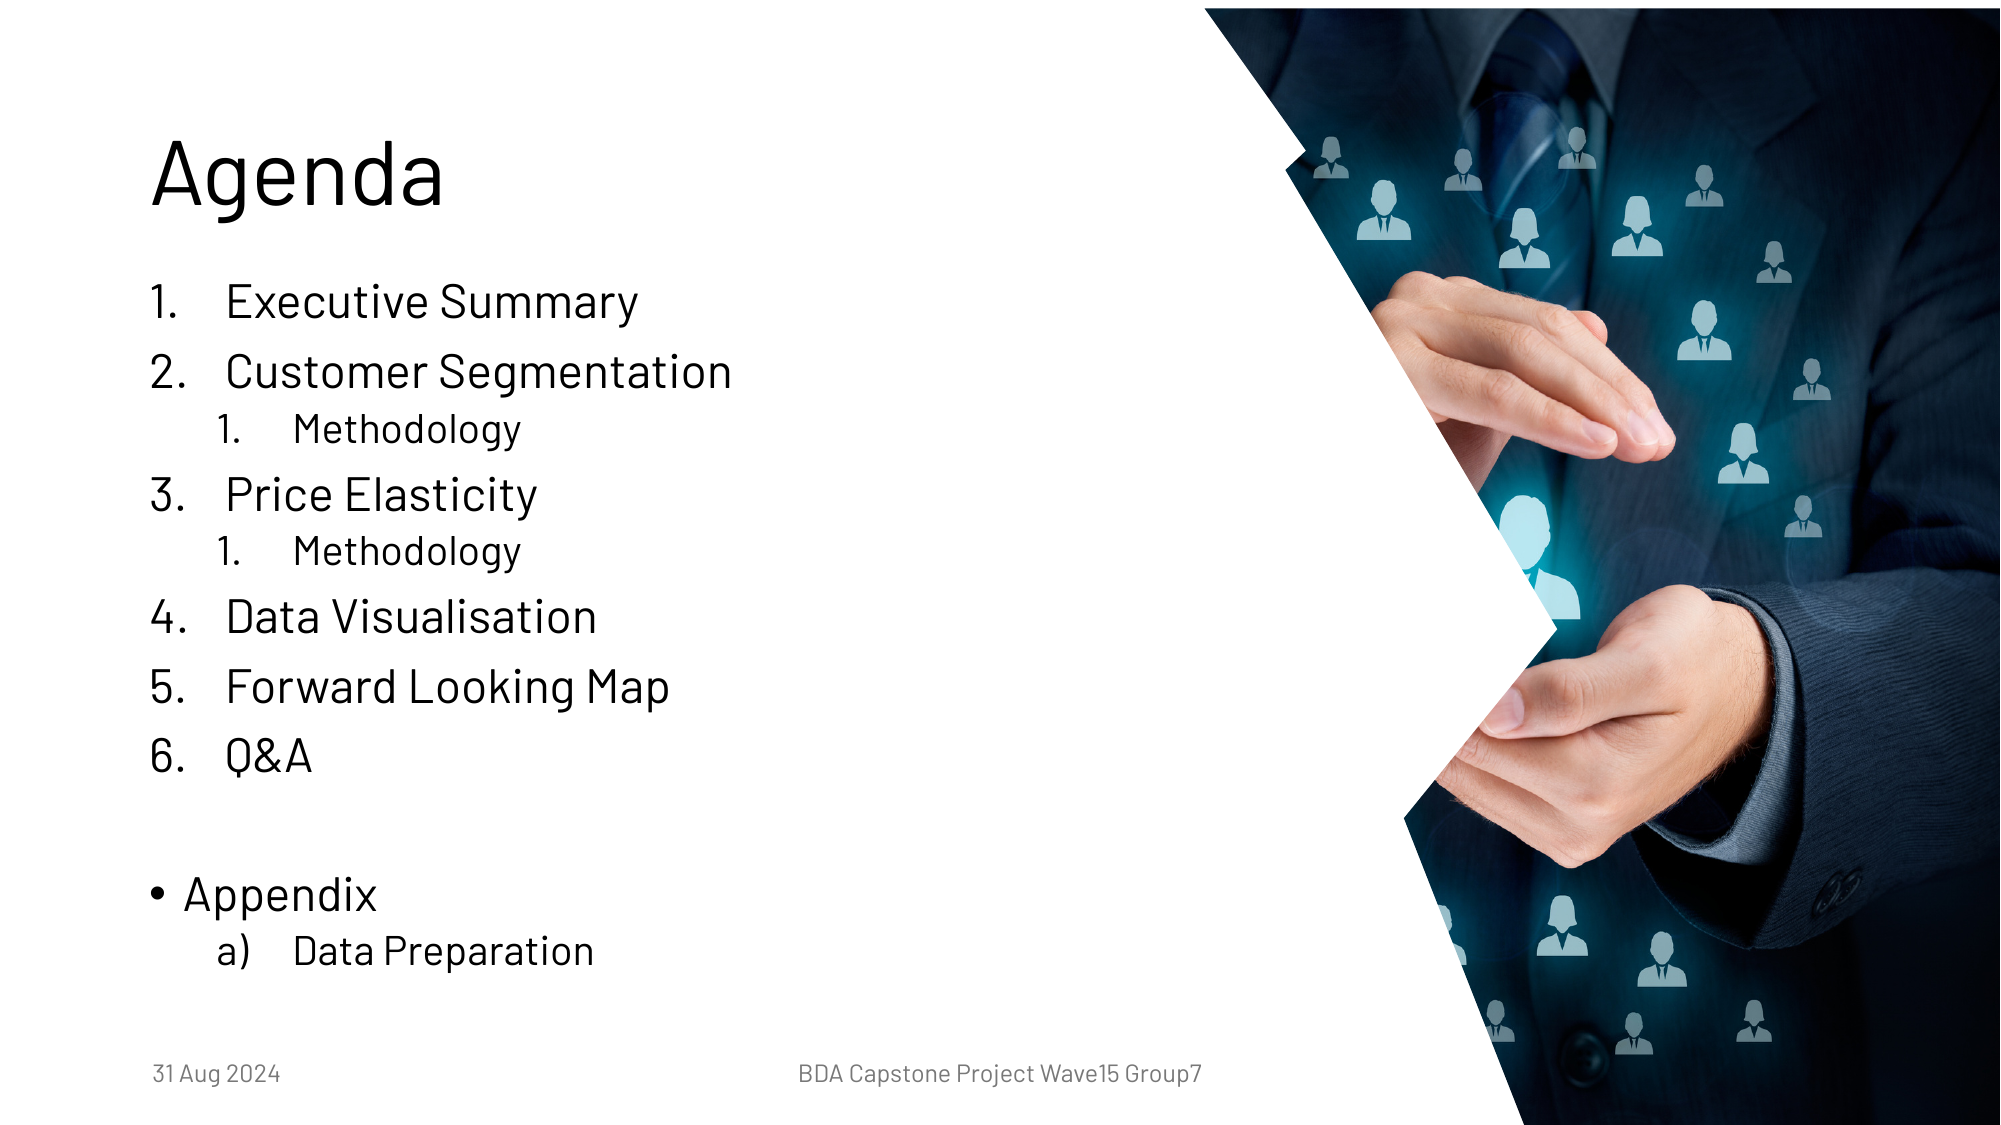

# Agenda
Executive Summary
Customer Segmentation
Methodology
Price Elasticity
Methodology
Data Visualisation
Forward Looking Map
Q&A

Appendix
Data Preparation

31 Aug 2024
BDA Capstone Project Wave15 Group7
2